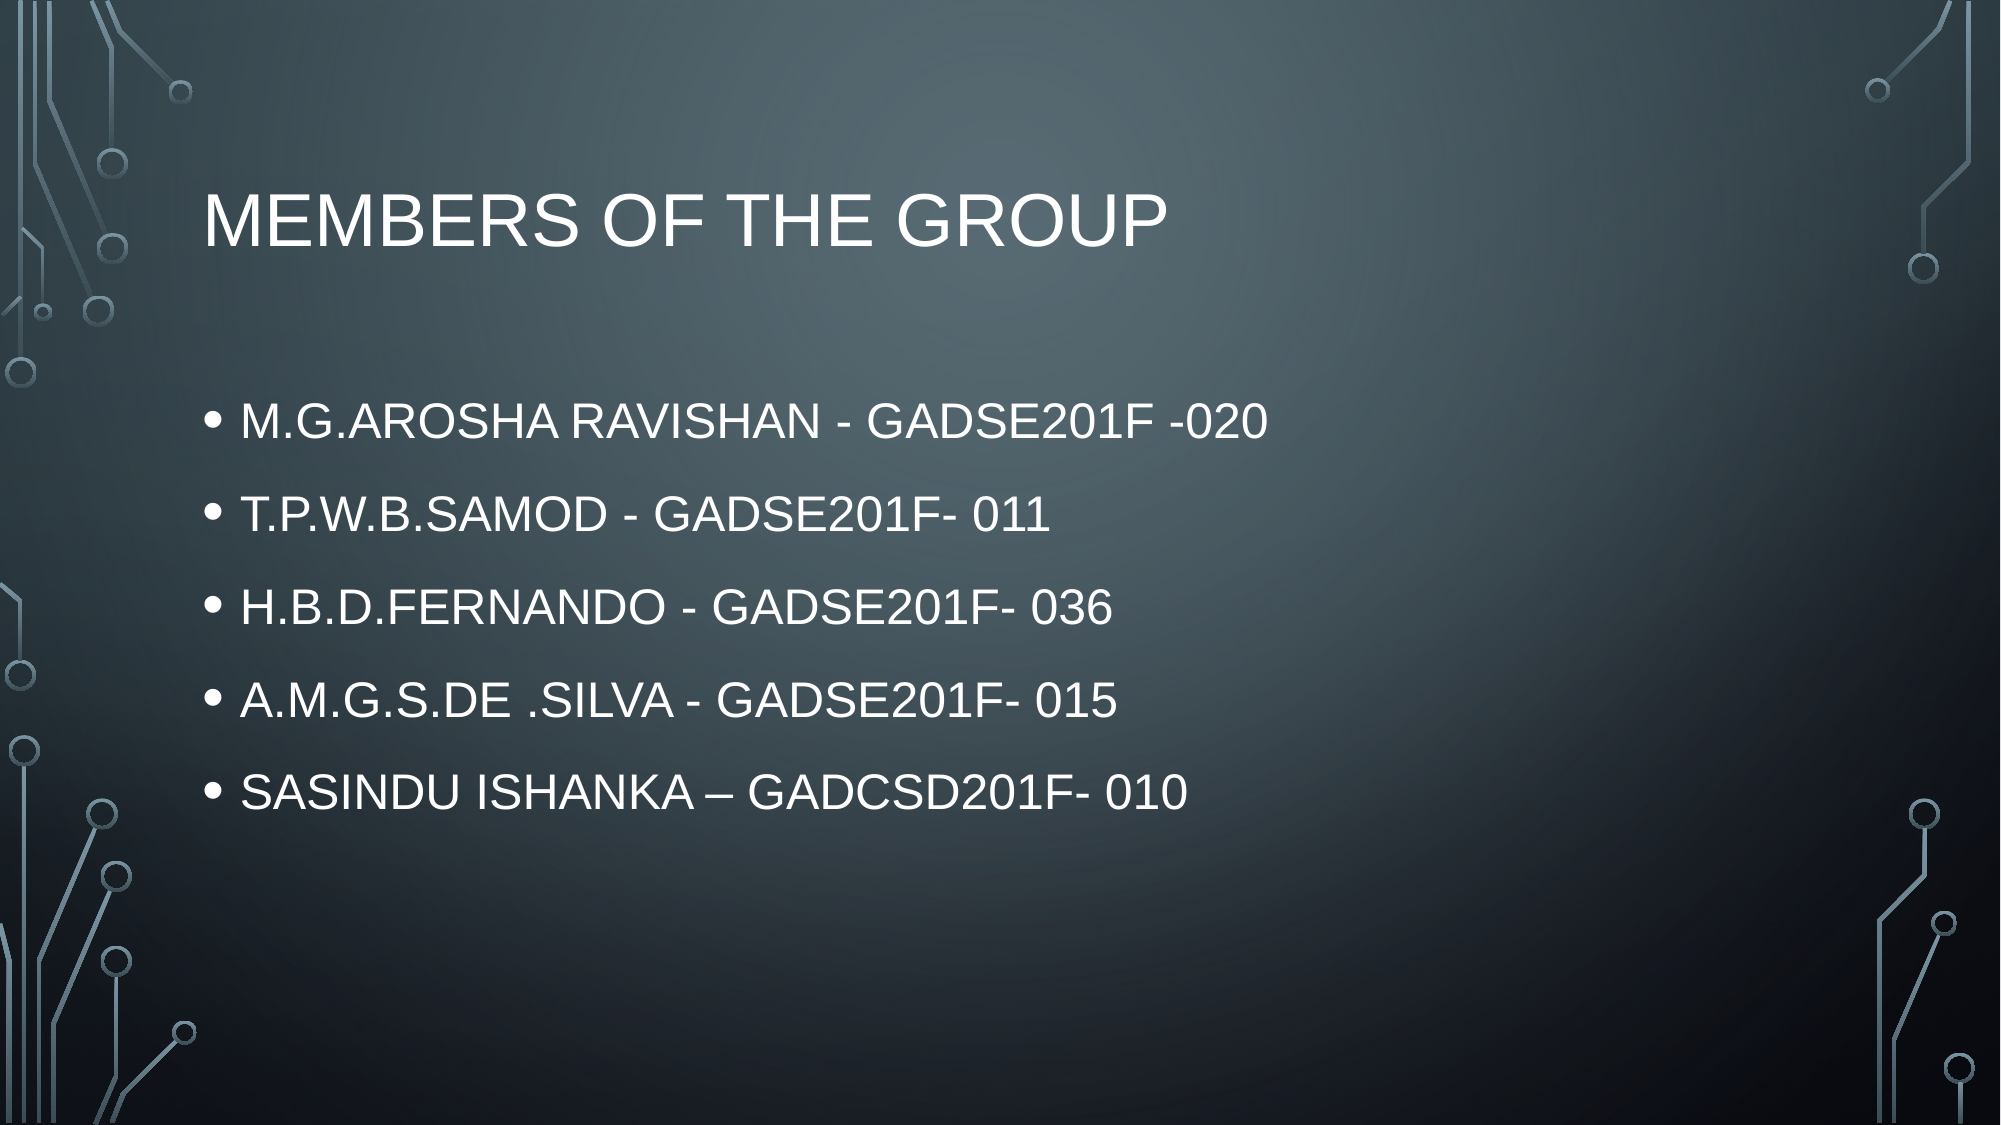

# Members of the group
M.G.AROSHA RAVISHAN - GADSE201F -020
T.P.W.B.SAMOD - GADSE201F- 011
H.B.D.FERNANDO - GADSE201F- 036
A.M.G.S.DE .SILVA - GADSE201F- 015
SASINDU ISHANKA – GADCSD201F- 010